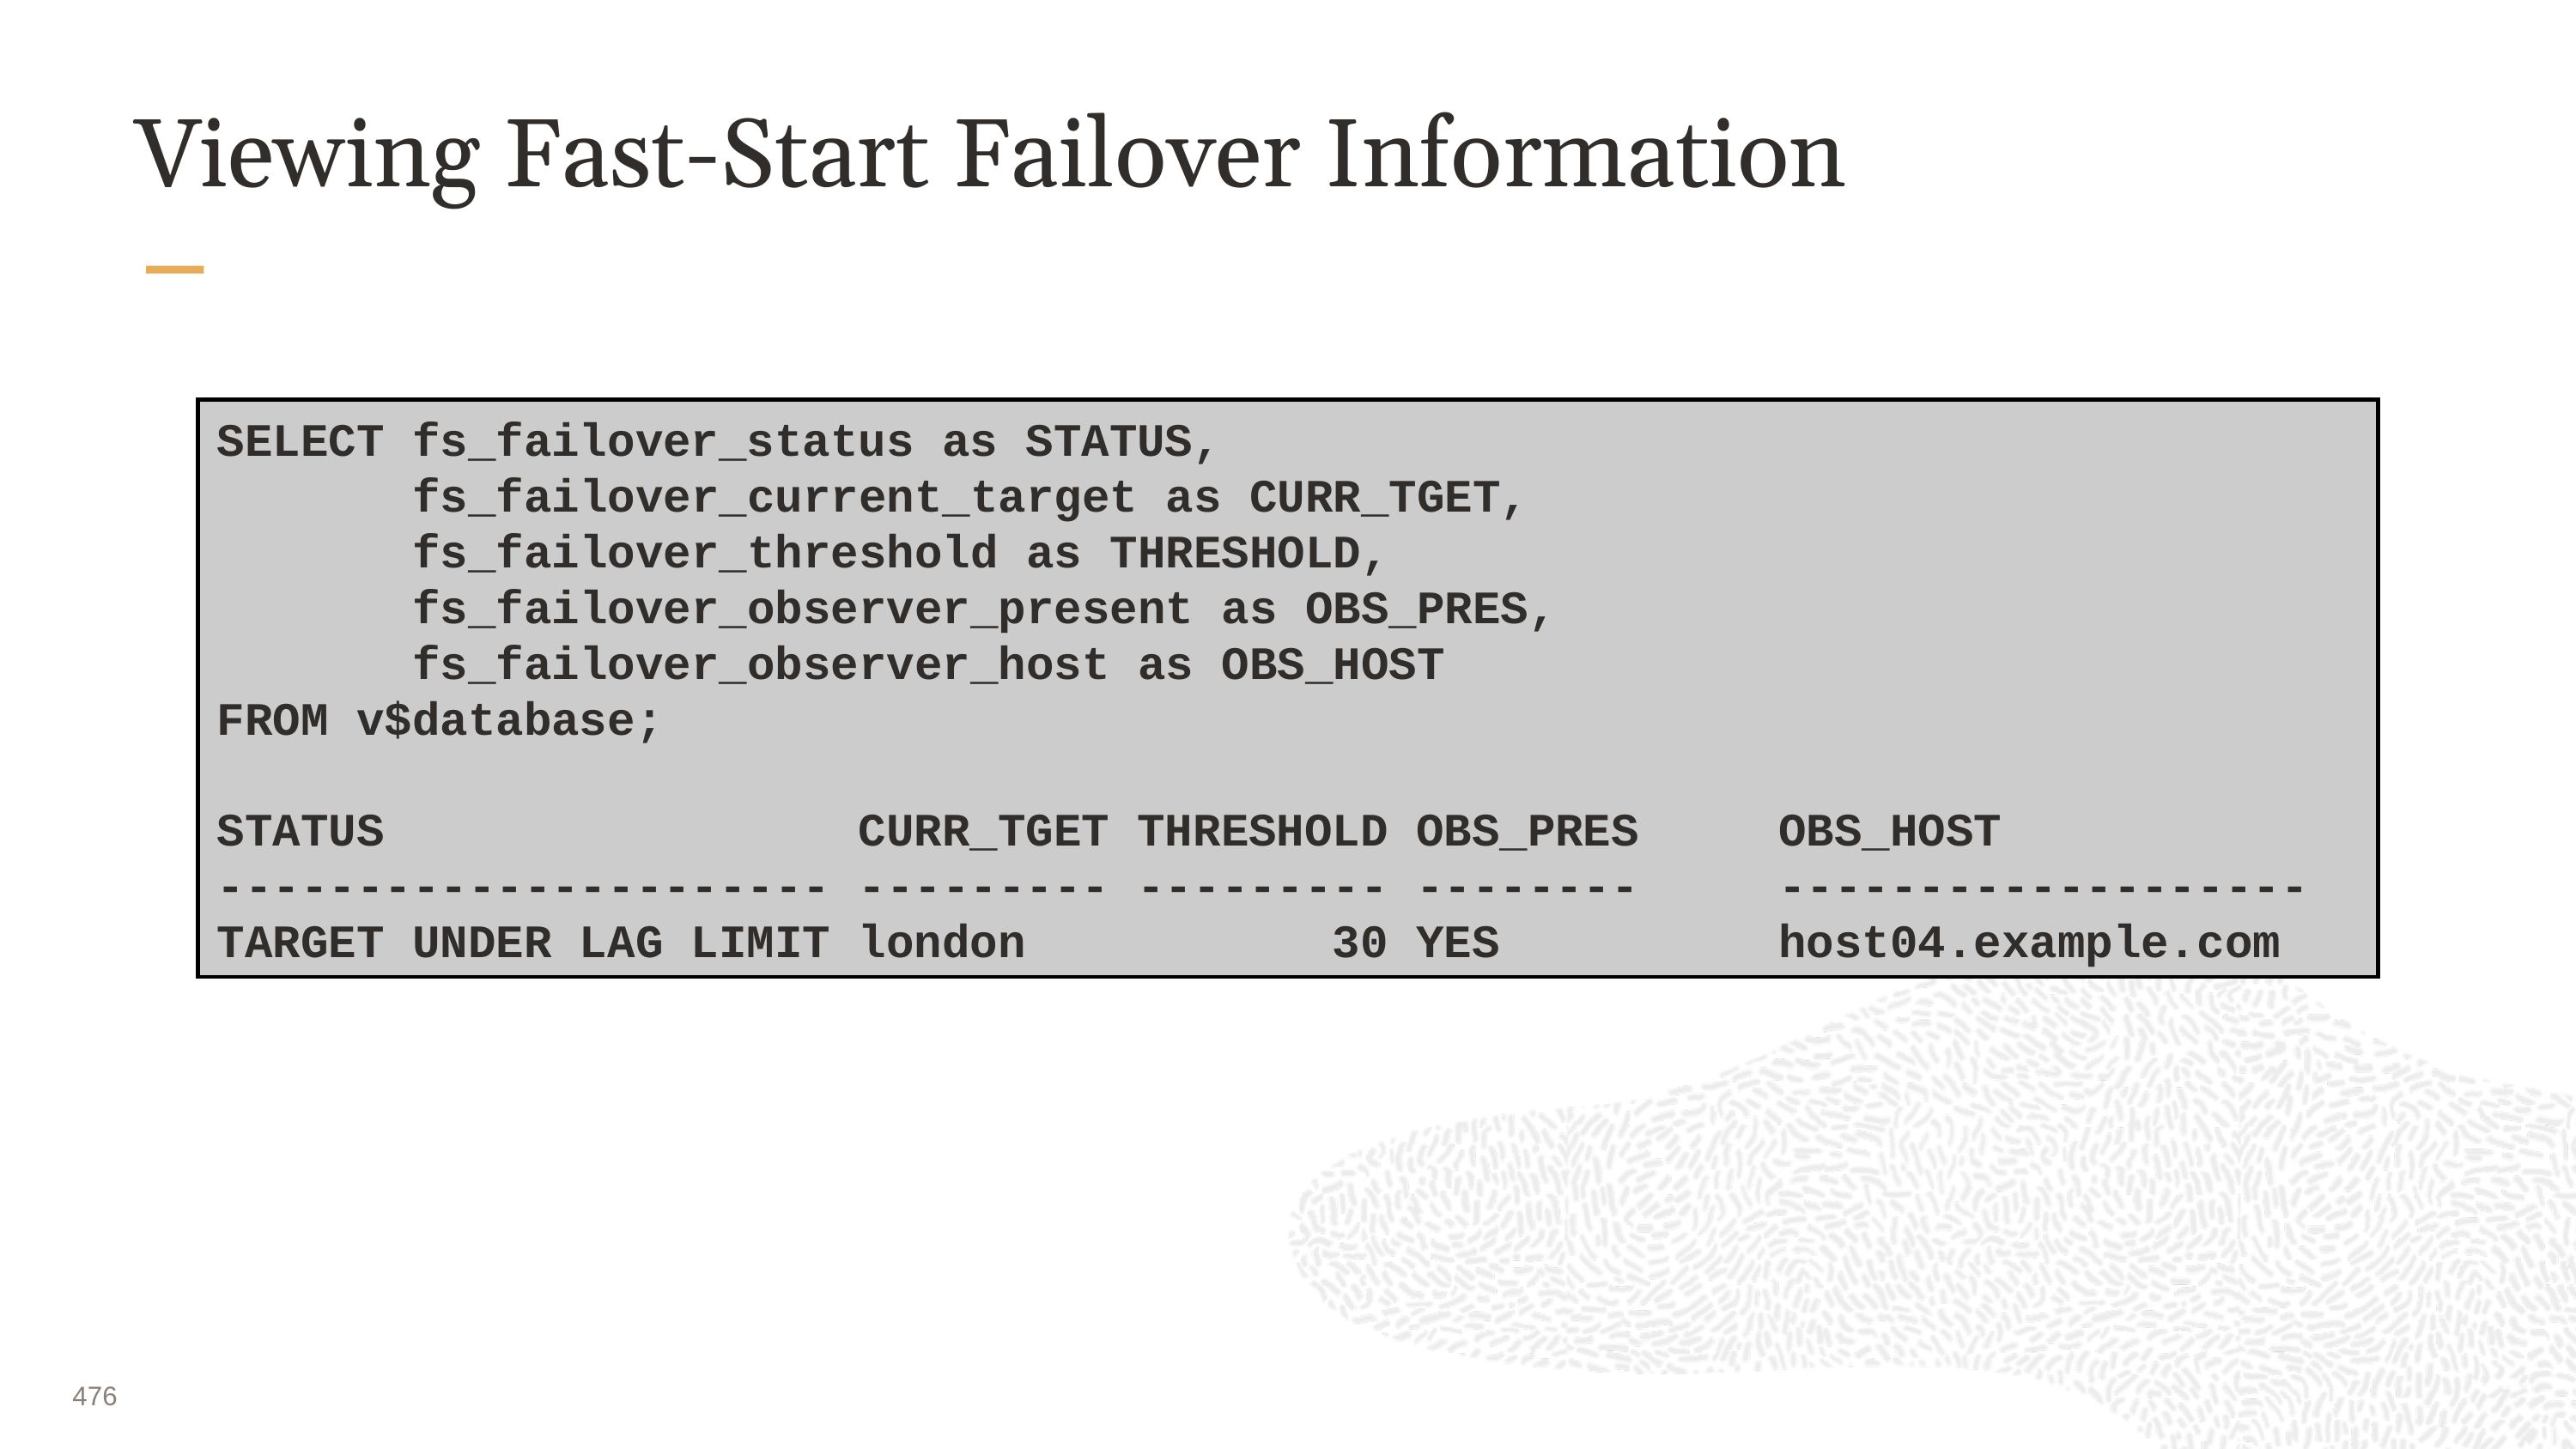

# Viewing Fast-Start Failover Information
SELECT fs_failover_status as STATUS,
       fs_failover_current_target as CURR_TGET,
       fs_failover_threshold as THRESHOLD,
       fs_failover_observer_present as OBS_PRES,
       fs_failover_observer_host as OBS_HOST
FROM v$database;

STATUS                 CURR_TGET THRESHOLD OBS_PRES     OBS_HOST
---------------------- --------- --------- --------     -------------------
TARGET UNDER LAG LIMIT london           30 YES          host04.example.com